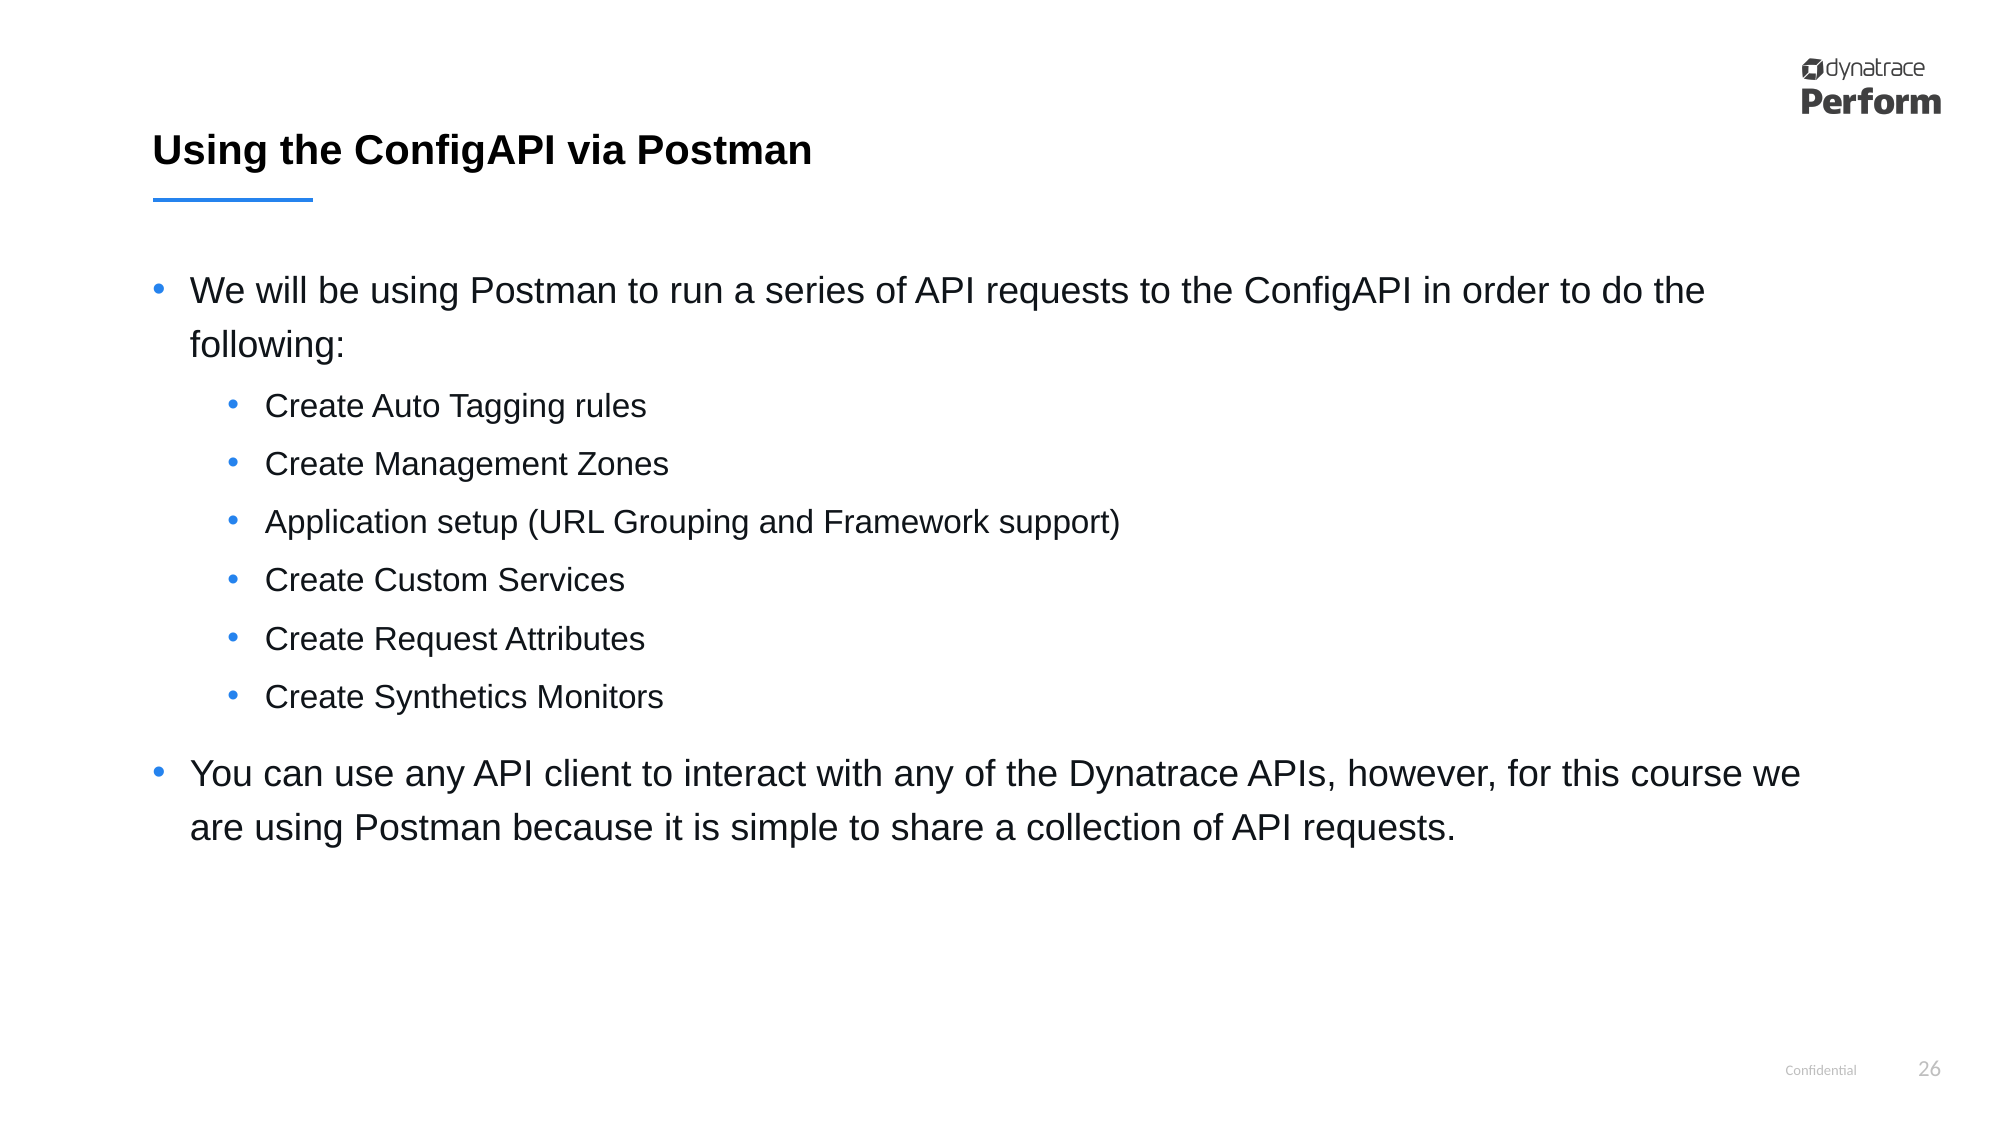

# Using the ConfigAPI via Postman
We will be using Postman to run a series of API requests to the ConfigAPI in order to do the following:
Create Auto Tagging rules
Create Management Zones
Application setup (URL Grouping and Framework support)
Create Custom Services
Create Request Attributes
Create Synthetics Monitors
You can use any API client to interact with any of the Dynatrace APIs, however, for this course we are using Postman because it is simple to share a collection of API requests.